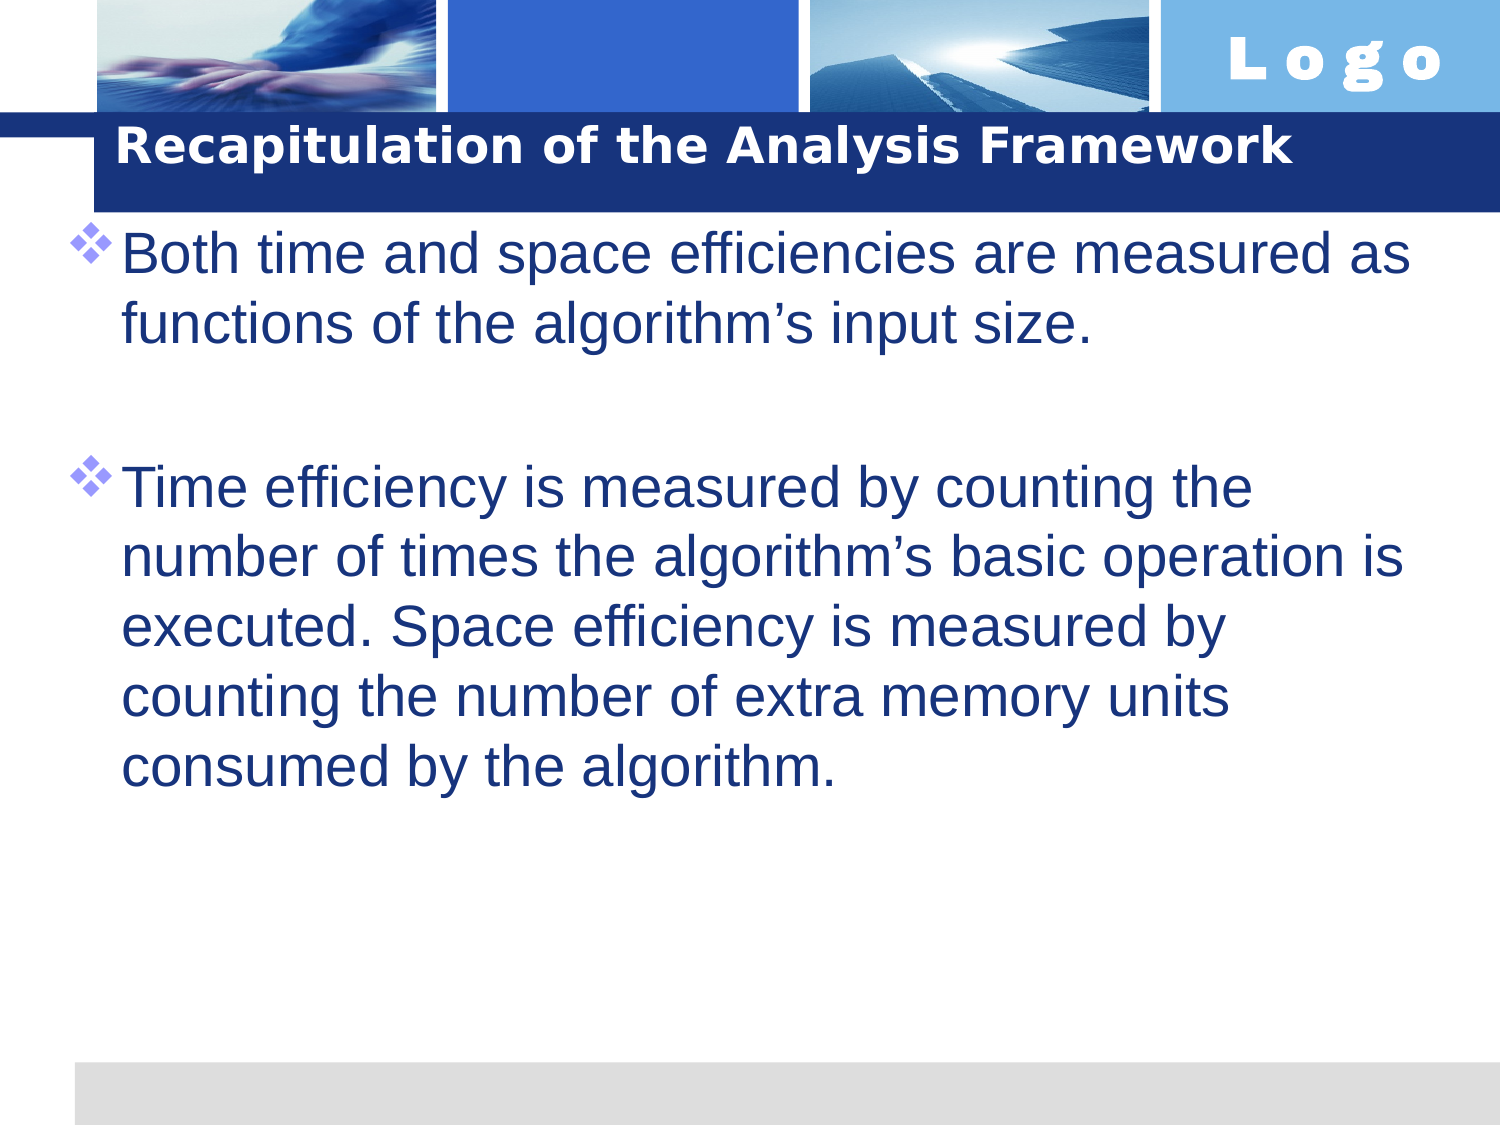

# Recapitulation of the Analysis Framework
Both time and space efficiencies are measured as functions of the algorithm’s input size.

Time efficiency is measured by counting the number of times the algorithm’s basic operation is executed. Space efficiency is measured by counting the number of extra memory units consumed by the algorithm.